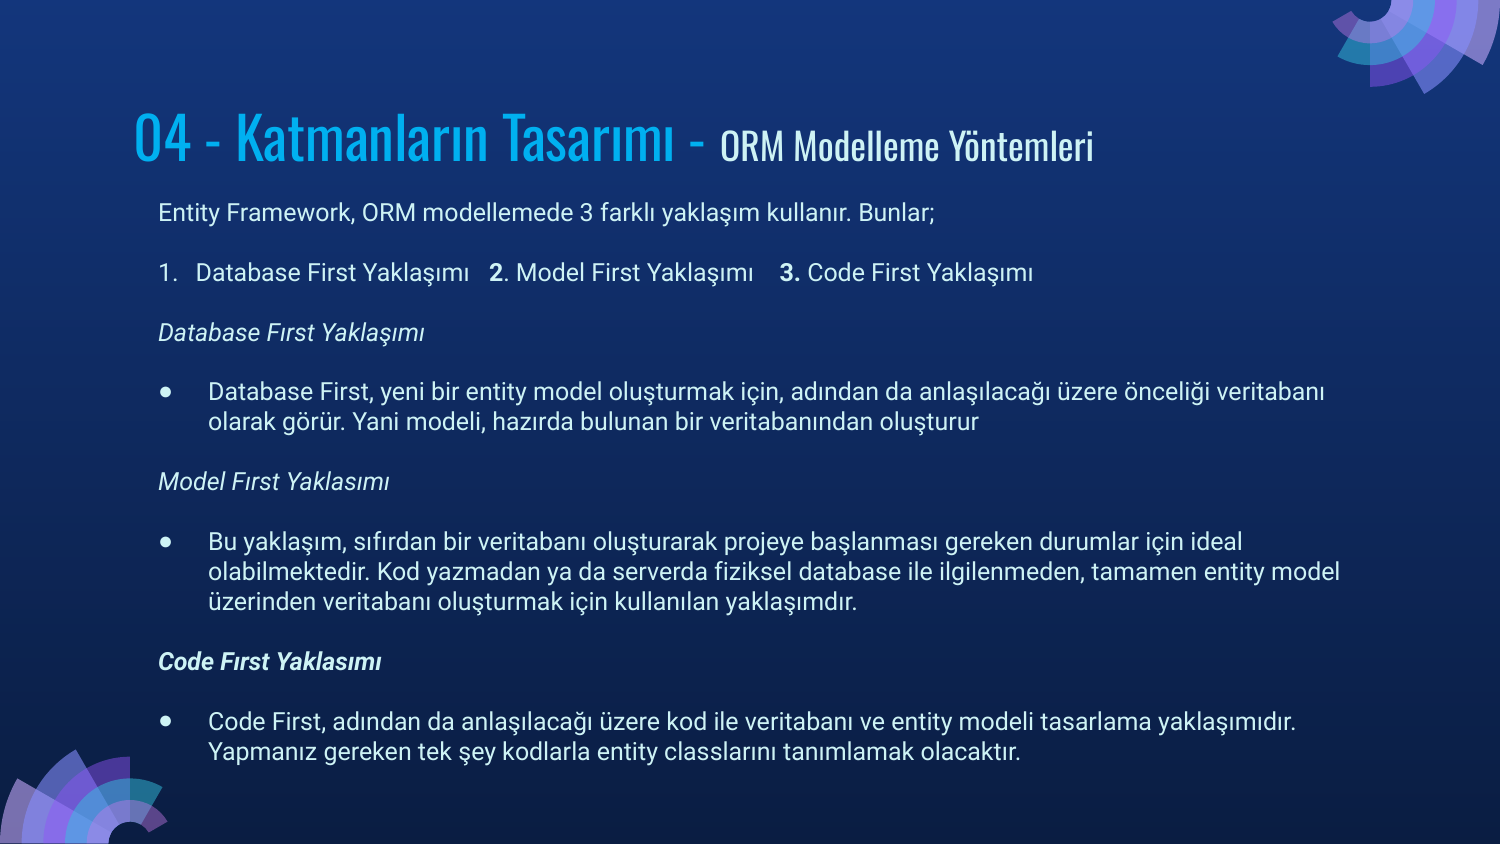

04 - Katmanların Tasarımı - ORM Modelleme Yöntemleri
# Entity Framework, ORM modellemede 3 farklı yaklaşım kullanır. Bunlar;

Database First Yaklaşımı   2. Model First Yaklaşımı    3. Code First Yaklaşımı

Database Fırst Yaklaşımı

Database First, yeni bir entity model oluşturmak için, adından da anlaşılacağı üzere önceliği veritabanı olarak görür. Yani modeli, hazırda bulunan bir veritabanından oluşturur

Model Fırst Yaklasımı

Bu yaklaşım, sıfırdan bir veritabanı oluşturarak projeye başlanması gereken durumlar için ideal olabilmektedir. Kod yazmadan ya da serverda fiziksel database ile ilgilenmeden, tamamen entity model üzerinden veritabanı oluşturmak için kullanılan yaklaşımdır.

Code Fırst Yaklasımı

Code First, adından da anlaşılacağı üzere kod ile veritabanı ve entity modeli tasarlama yaklaşımıdır. Yapmanız gereken tek şey kodlarla entity classlarını tanımlamak olacaktır.